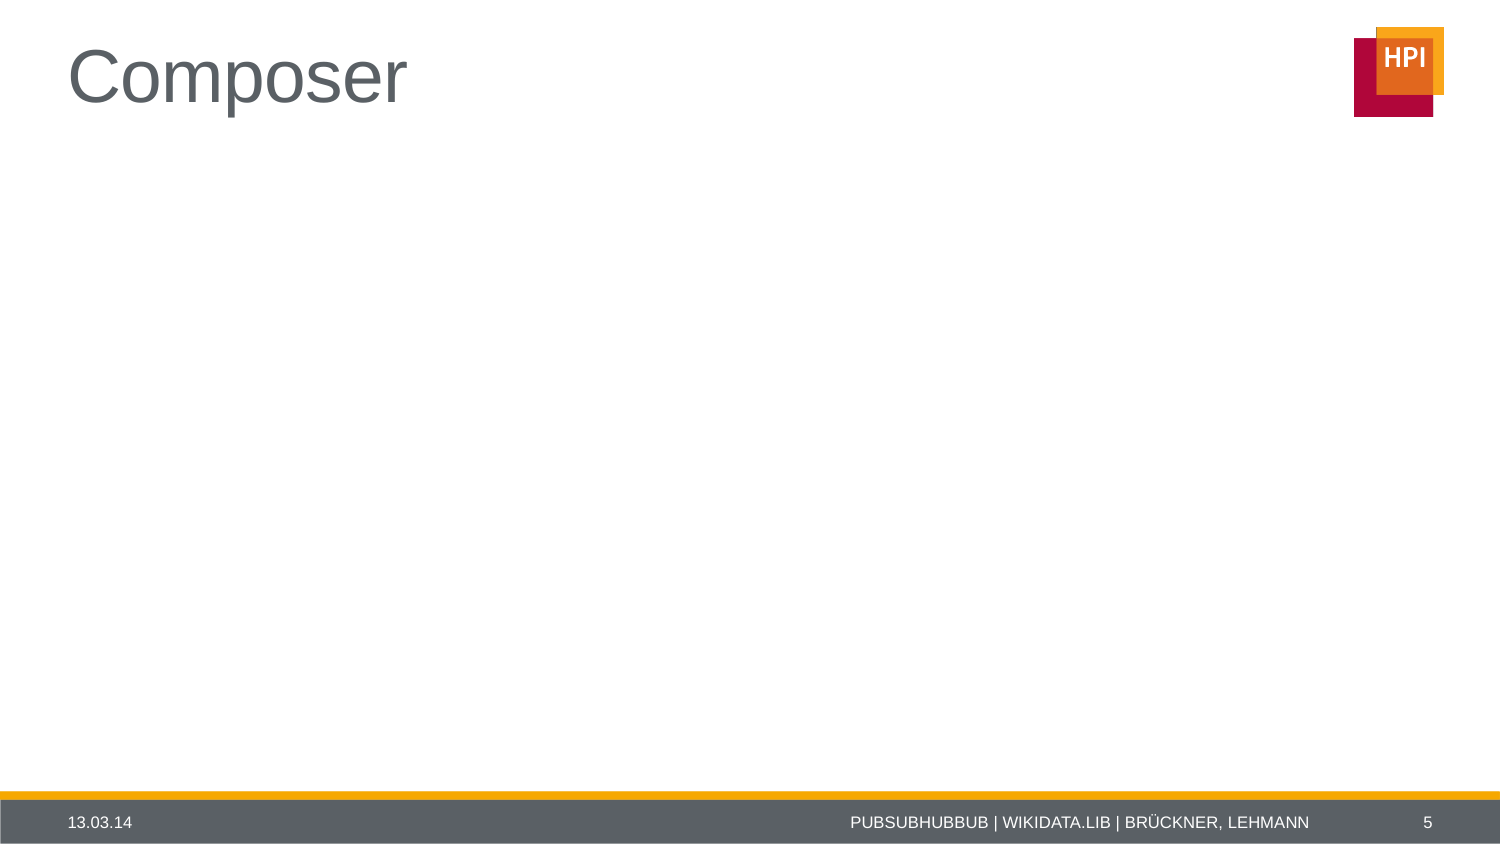

# Composer

13.03.14
PubSubHubbub | Wikidata.lib | Brückner, Lehmann
5